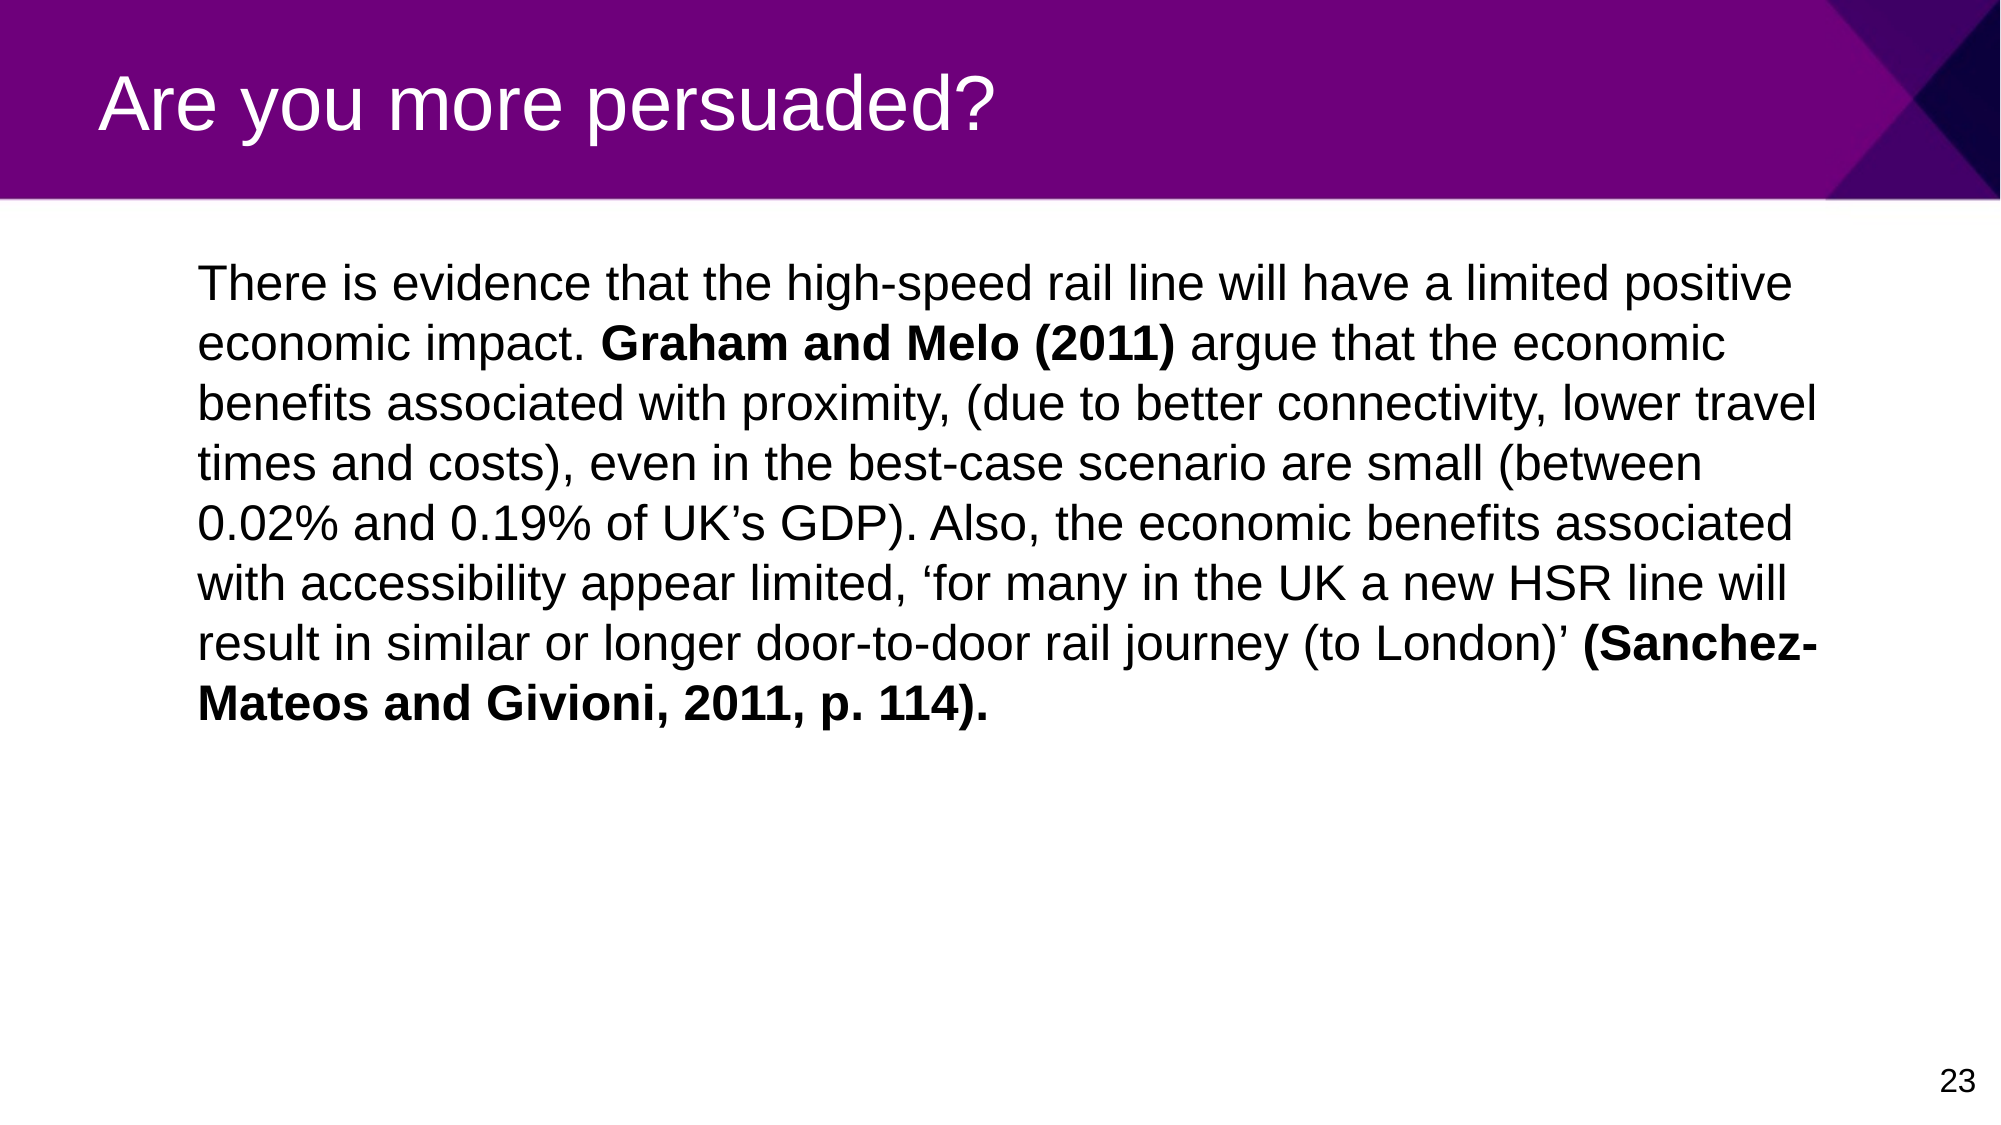

# Are you more persuaded?
There is evidence that the high-speed rail line will have a limited positive economic impact. Graham and Melo (2011) argue that the economic benefits associated with proximity, (due to better connectivity, lower travel times and costs), even in the best-case scenario are small (between 0.02% and 0.19% of UK’s GDP). Also, the economic benefits associated with accessibility appear limited, ‘for many in the UK a new HSR line will result in similar or longer door-to-door rail journey (to London)’ (Sanchez-Mateos and Givioni, 2011, p. 114).